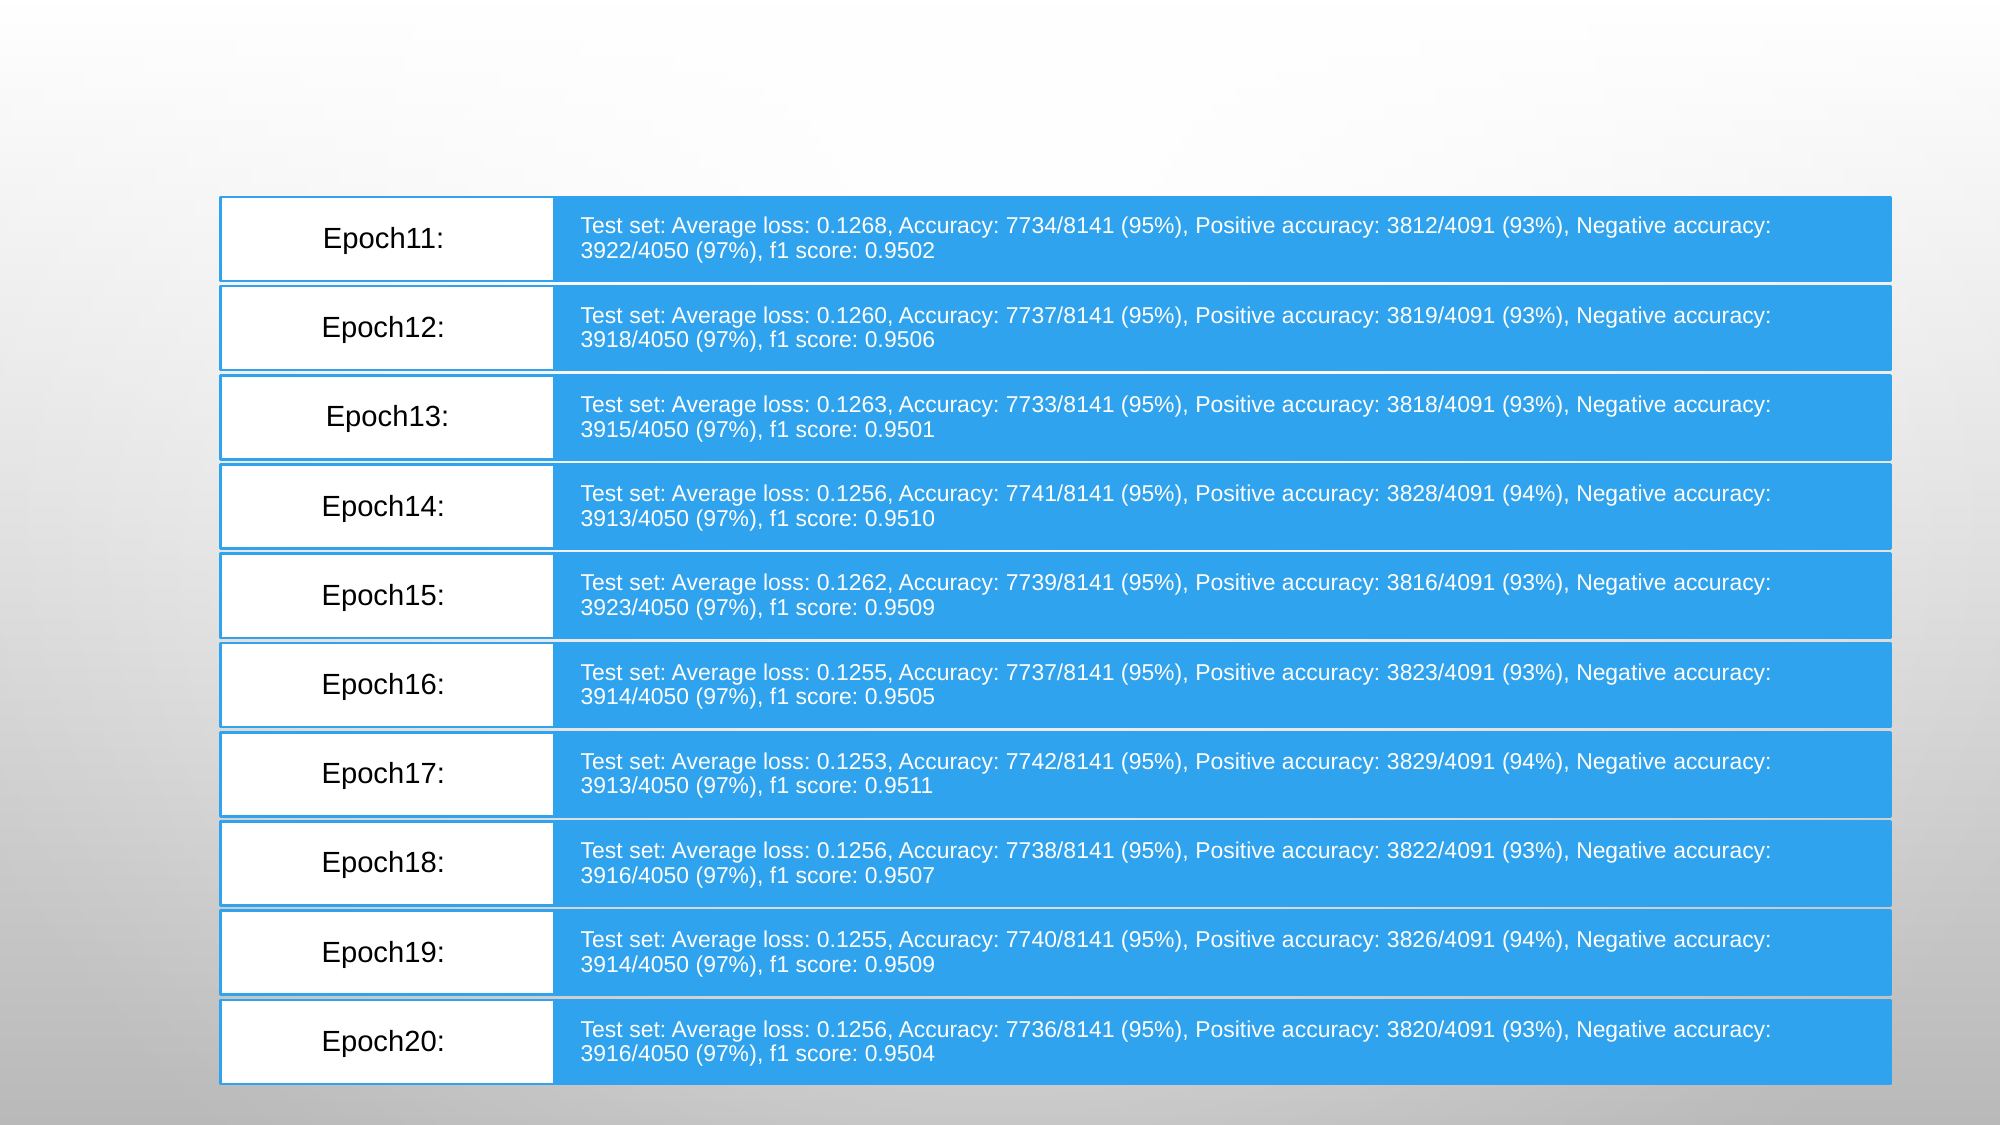

#
Test set: Average loss: 0.1268, Accuracy: 7734/8141 (95%), Positive accuracy: 3812/4091 (93%), Negative accuracy: 3922/4050 (97%), f1 score: 0.9502
Epoch11:
Test set: Average loss: 0.1260, Accuracy: 7737/8141 (95%), Positive accuracy: 3819/4091 (93%), Negative accuracy: 3918/4050 (97%), f1 score: 0.9506
Epoch12:
Test set: Average loss: 0.1263, Accuracy: 7733/8141 (95%), Positive accuracy: 3818/4091 (93%), Negative accuracy: 3915/4050 (97%), f1 score: 0.9501
Epoch13:
Test set: Average loss: 0.1256, Accuracy: 7741/8141 (95%), Positive accuracy: 3828/4091 (94%), Negative accuracy: 3913/4050 (97%), f1 score: 0.9510
Epoch14:
Test set: Average loss: 0.1262, Accuracy: 7739/8141 (95%), Positive accuracy: 3816/4091 (93%), Negative accuracy: 3923/4050 (97%), f1 score: 0.9509
Epoch15:
Test set: Average loss: 0.1255, Accuracy: 7737/8141 (95%), Positive accuracy: 3823/4091 (93%), Negative accuracy: 3914/4050 (97%), f1 score: 0.9505
Epoch16:
Test set: Average loss: 0.1253, Accuracy: 7742/8141 (95%), Positive accuracy: 3829/4091 (94%), Negative accuracy: 3913/4050 (97%), f1 score: 0.9511
Epoch17:
Test set: Average loss: 0.1256, Accuracy: 7738/8141 (95%), Positive accuracy: 3822/4091 (93%), Negative accuracy: 3916/4050 (97%), f1 score: 0.9507
Epoch18:
Test set: Average loss: 0.1255, Accuracy: 7740/8141 (95%), Positive accuracy: 3826/4091 (94%), Negative accuracy: 3914/4050 (97%), f1 score: 0.9509
Epoch19:
Test set: Average loss: 0.1256, Accuracy: 7736/8141 (95%), Positive accuracy: 3820/4091 (93%), Negative accuracy: 3916/4050 (97%), f1 score: 0.9504
Epoch20: